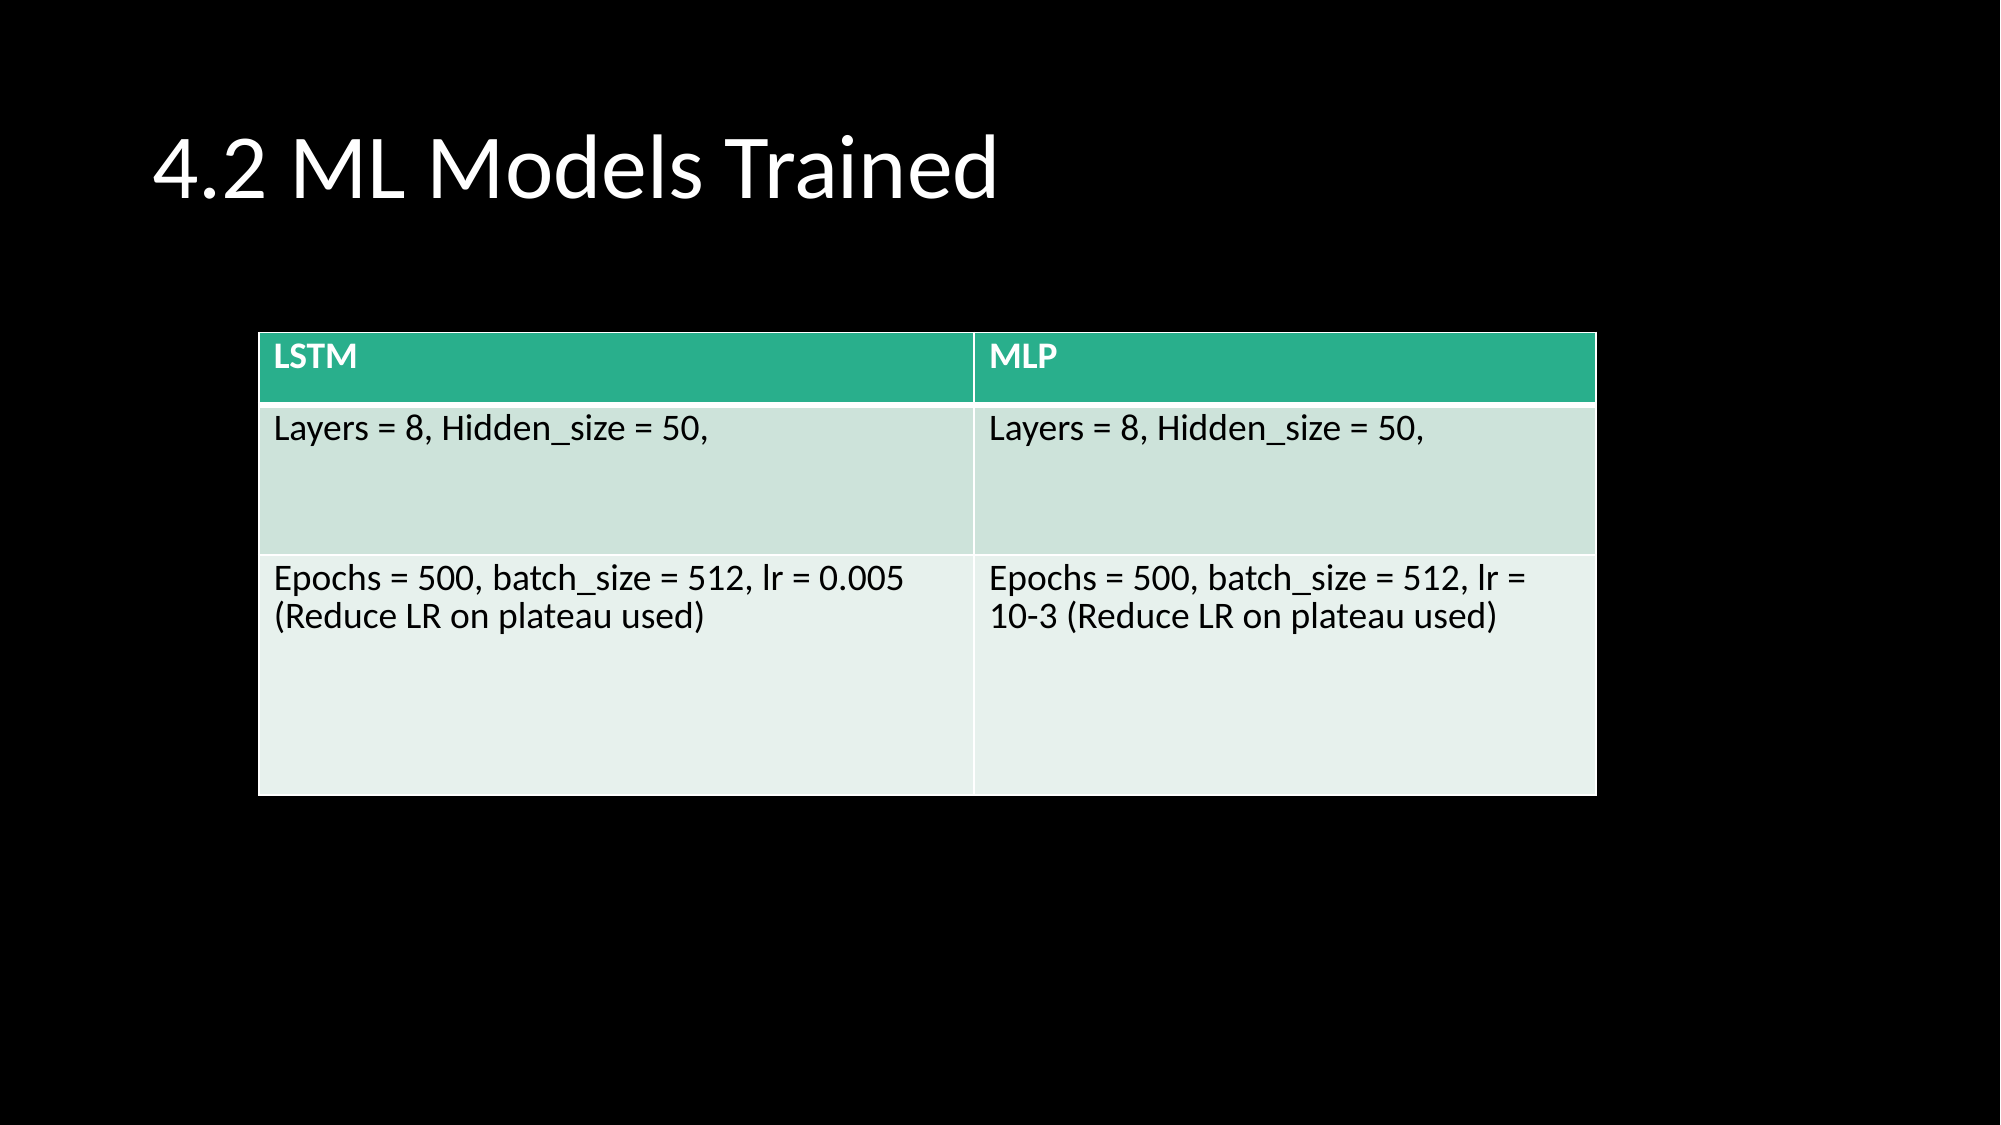

# 4.2 ML Models Trained
| LSTM | MLP |
| --- | --- |
| Layers = 8, Hidden\_size = 50, | Layers = 8, Hidden\_size = 50, |
| Epochs = 500, batch\_size = 512, lr = 0.005 (Reduce LR on plateau used) | Epochs = 500, batch\_size = 512, lr = 10-3 (Reduce LR on plateau used) |